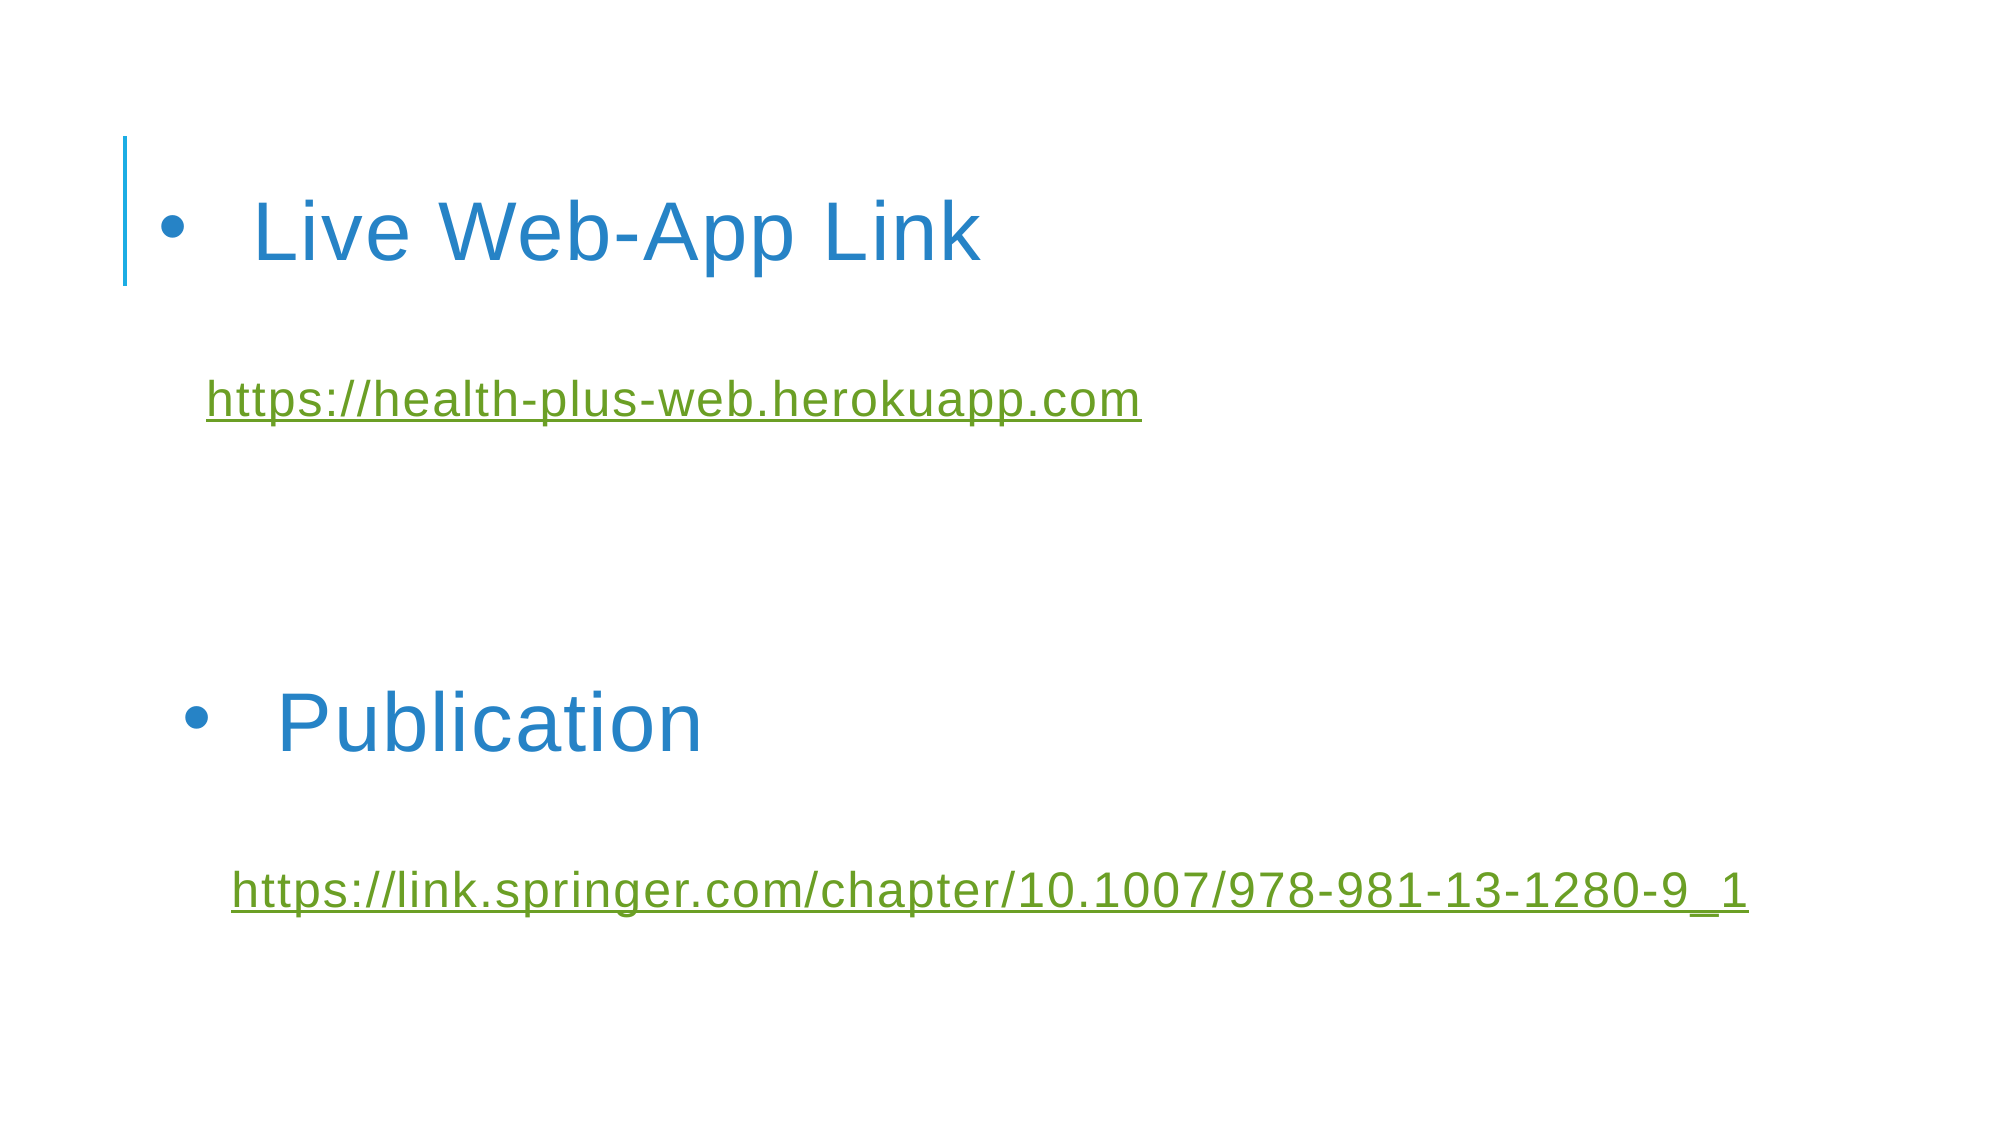

# Live Web-App Link
https://health-plus-web.herokuapp.com
Publication
https://link.springer.com/chapter/10.1007/978-981-13-1280-9_1